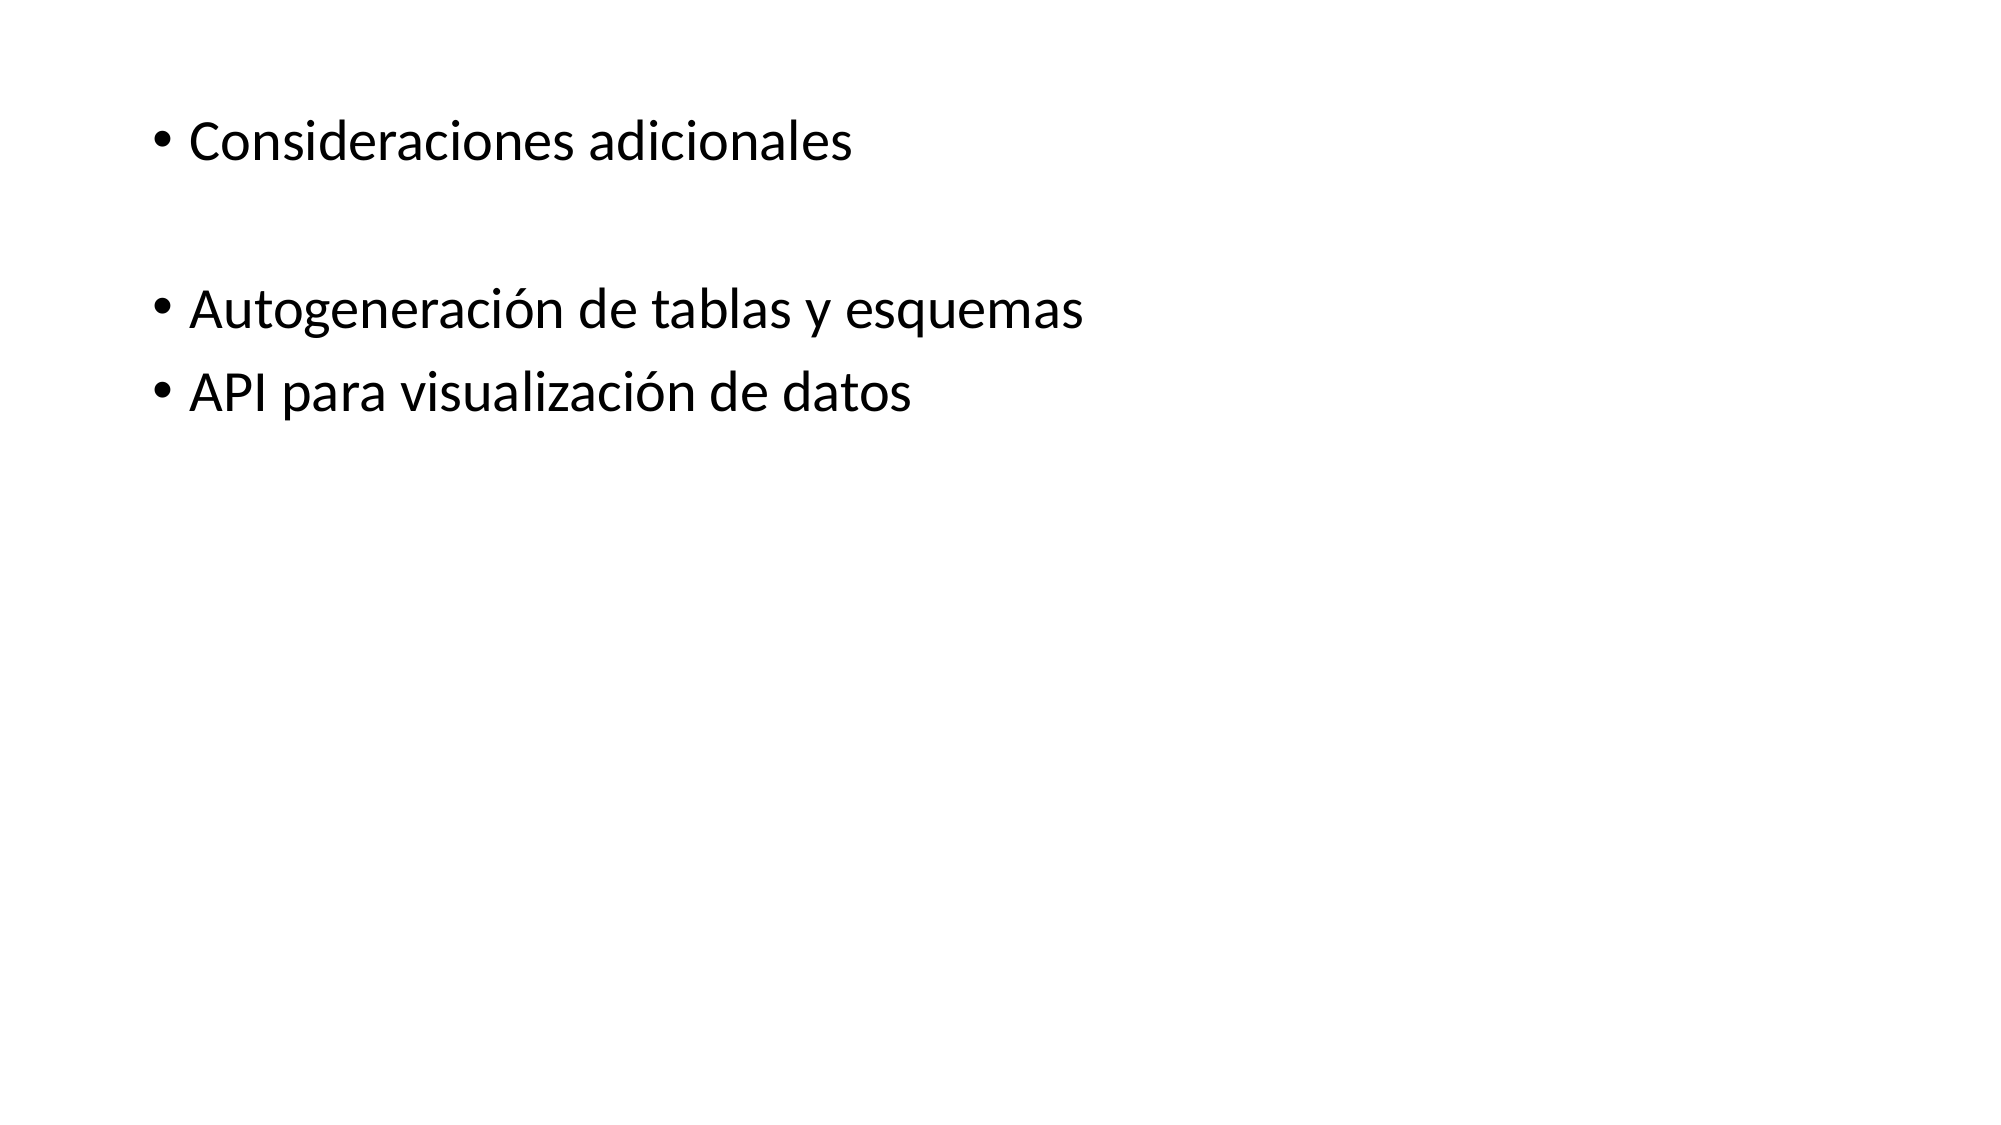

Consideraciones adicionales

Autogeneración de tablas y esquemas
API para visualización de datos